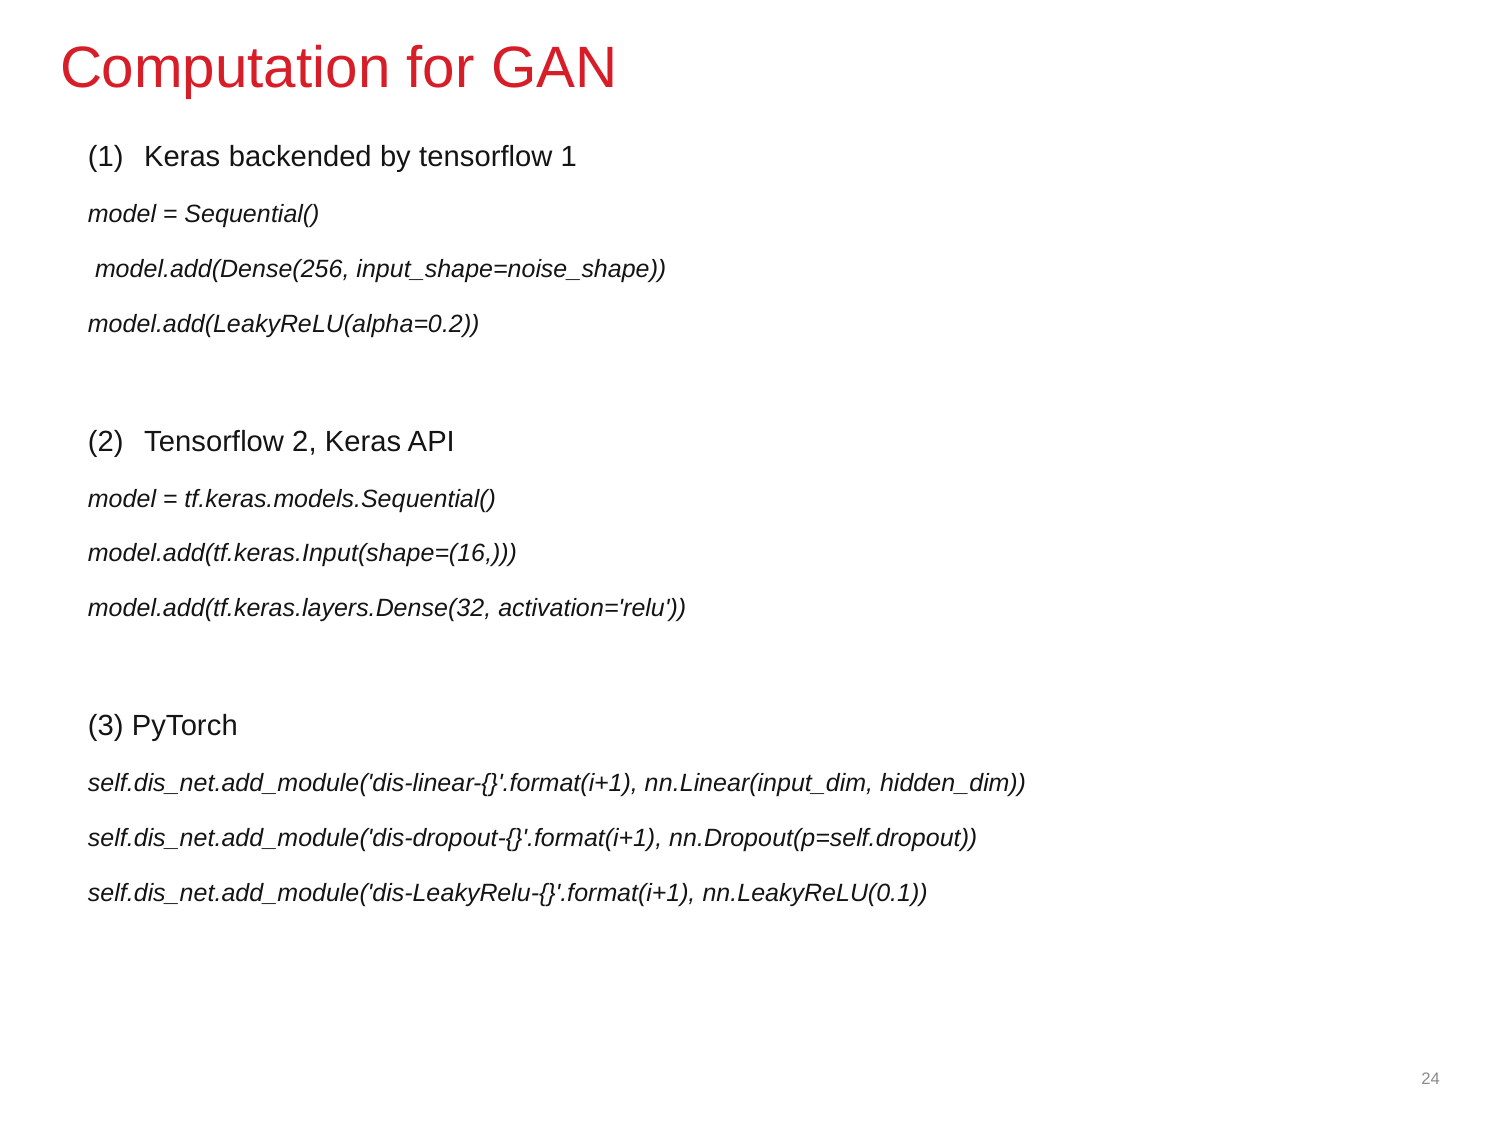

# Computation for GAN
Keras backended by tensorflow 1
model = Sequential()
 model.add(Dense(256, input_shape=noise_shape))
model.add(LeakyReLU(alpha=0.2))

Tensorflow 2, Keras API
model = tf.keras.models.Sequential()
model.add(tf.keras.Input(shape=(16,)))
model.add(tf.keras.layers.Dense(32, activation='relu'))

(3) PyTorch
self.dis_net.add_module('dis-linear-{}'.format(i+1), nn.Linear(input_dim, hidden_dim))
self.dis_net.add_module('dis-dropout-{}'.format(i+1), nn.Dropout(p=self.dropout))
self.dis_net.add_module('dis-LeakyRelu-{}'.format(i+1), nn.LeakyReLU(0.1))

24